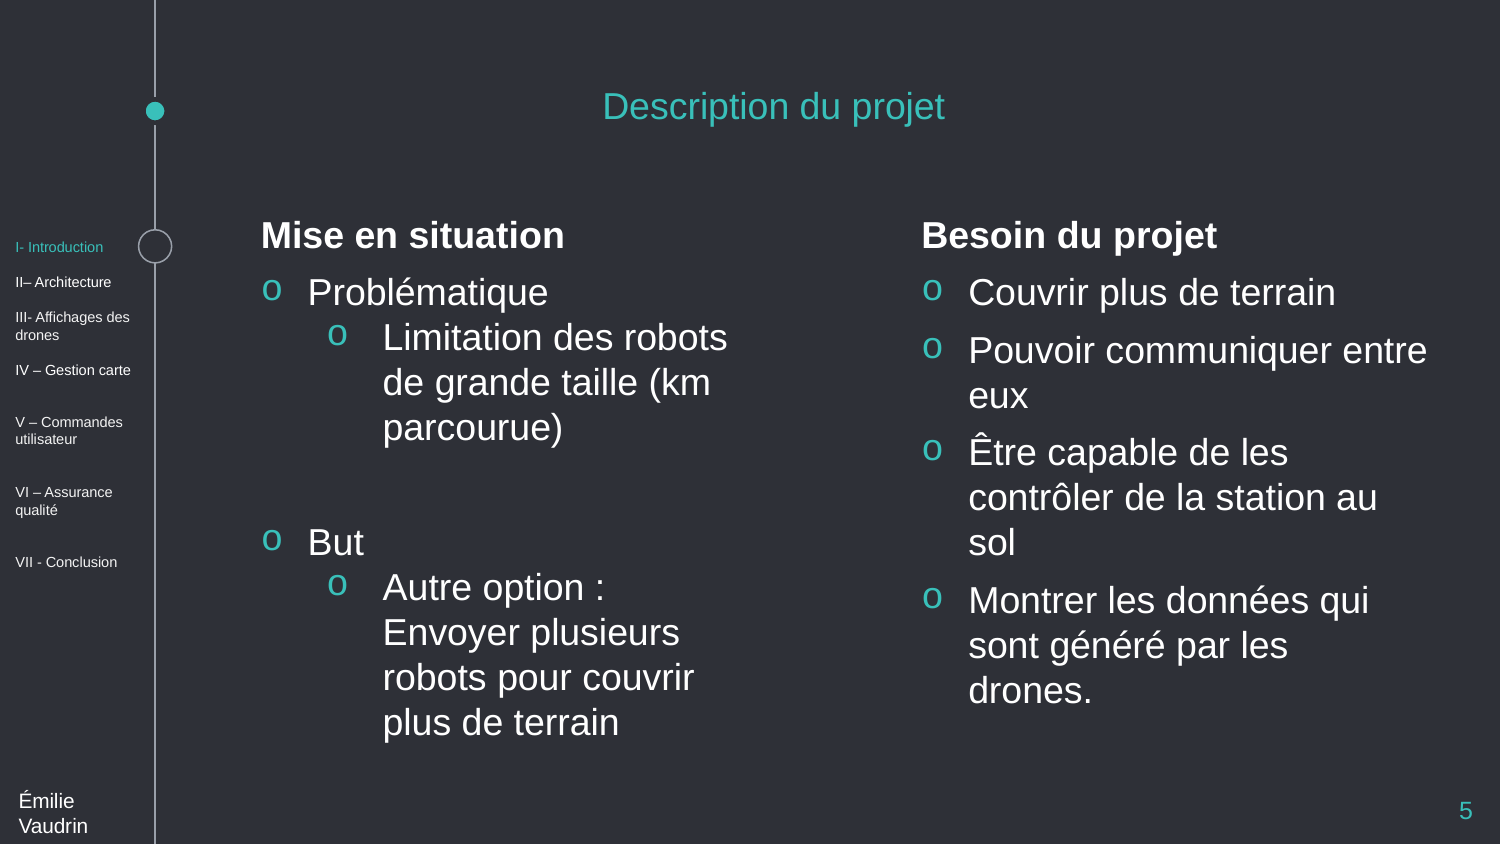

# Description du projet
Mise en situation
Problématique
Limitation des robots de grande taille (km parcourue)

But
Autre option : Envoyer plusieurs robots pour couvrir plus de terrain

Besoin du projet
Couvrir plus de terrain
Pouvoir communiquer entre eux
Être capable de les contrôler de la station au sol
Montrer les données qui sont généré par les drones.

I- Introduction​
​II 
II– Architecture

III- Affichages des drones
II​
IV – Gestion carte​
​
V – Commandes​
utilisateur​
​
​
VI – Assurance​
qualité​
​
​
VII - Conclusion​
5
Émilie Vaudrin